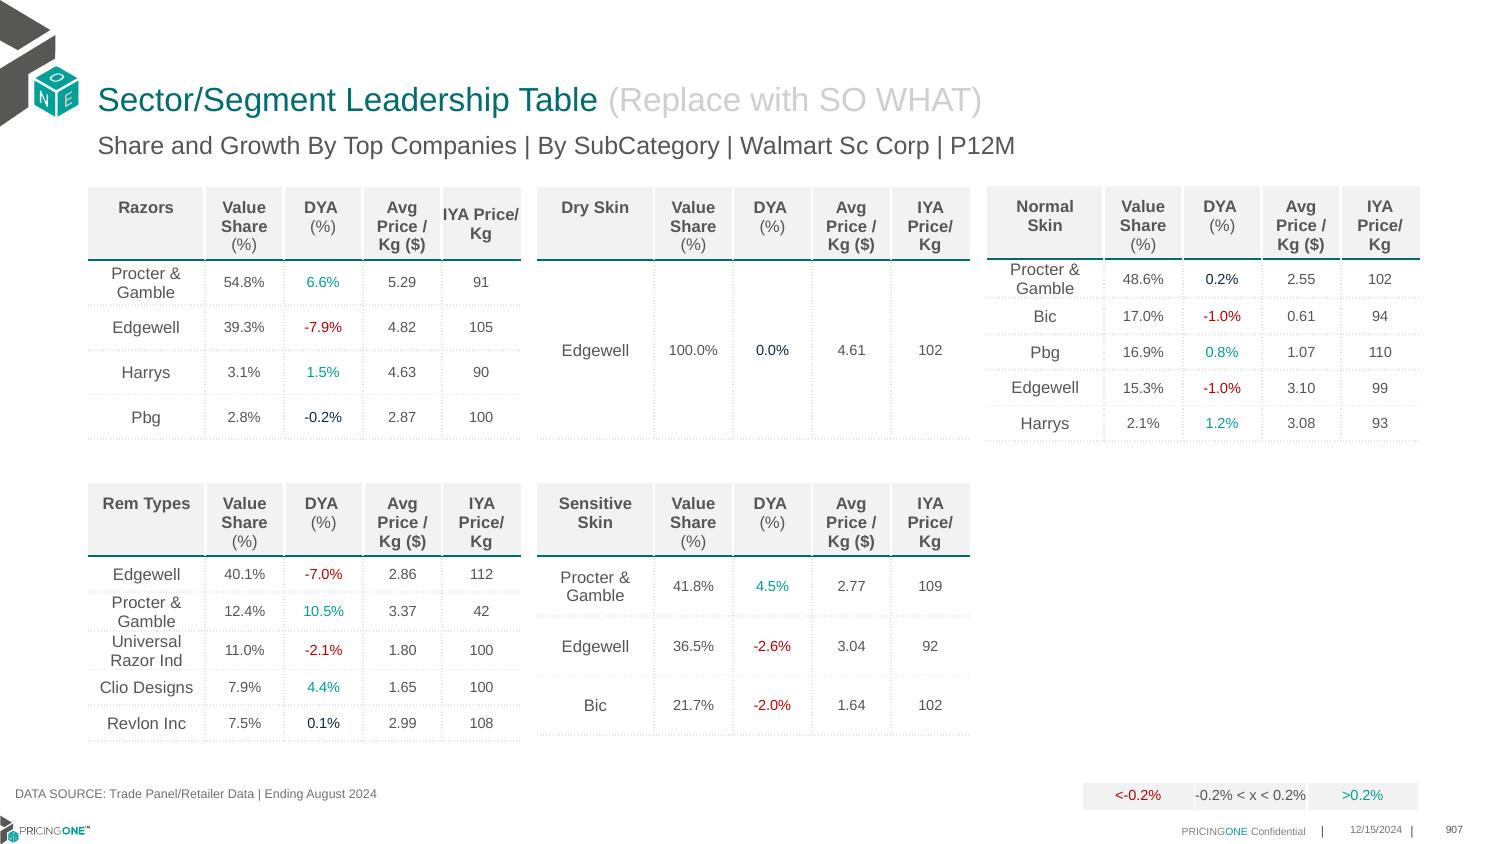

# Sector/Segment Leadership Table (Replace with SO WHAT)
Share and Growth By Top Companies | By SubCategory | Walmart Sc Corp | P12M
| Normal Skin | Value Share (%) | DYA (%) | Avg Price /Kg ($) | IYA Price/Kg |
| --- | --- | --- | --- | --- |
| Procter & Gamble | 48.6% | 0.2% | 2.55 | 102 |
| Bic | 17.0% | -1.0% | 0.61 | 94 |
| Pbg | 16.9% | 0.8% | 1.07 | 110 |
| Edgewell | 15.3% | -1.0% | 3.10 | 99 |
| Harrys | 2.1% | 1.2% | 3.08 | 93 |
| Razors | Value Share (%) | DYA (%) | Avg Price /Kg ($) | IYA Price/ Kg |
| --- | --- | --- | --- | --- |
| Procter & Gamble | 54.8% | 6.6% | 5.29 | 91 |
| Edgewell | 39.3% | -7.9% | 4.82 | 105 |
| Harrys | 3.1% | 1.5% | 4.63 | 90 |
| Pbg | 2.8% | -0.2% | 2.87 | 100 |
| Dry Skin | Value Share (%) | DYA (%) | Avg Price /Kg ($) | IYA Price/Kg |
| --- | --- | --- | --- | --- |
| Edgewell | 100.0% | 0.0% | 4.61 | 102 |
| Rem Types | Value Share (%) | DYA (%) | Avg Price /Kg ($) | IYA Price/Kg |
| --- | --- | --- | --- | --- |
| Edgewell | 40.1% | -7.0% | 2.86 | 112 |
| Procter & Gamble | 12.4% | 10.5% | 3.37 | 42 |
| Universal Razor Ind | 11.0% | -2.1% | 1.80 | 100 |
| Clio Designs | 7.9% | 4.4% | 1.65 | 100 |
| Revlon Inc | 7.5% | 0.1% | 2.99 | 108 |
| Sensitive Skin | Value Share (%) | DYA (%) | Avg Price /Kg ($) | IYA Price/Kg |
| --- | --- | --- | --- | --- |
| Procter & Gamble | 41.8% | 4.5% | 2.77 | 109 |
| Edgewell | 36.5% | -2.6% | 3.04 | 92 |
| Bic | 21.7% | -2.0% | 1.64 | 102 |
DATA SOURCE: Trade Panel/Retailer Data | Ending August 2024
| <-0.2% | -0.2% < x < 0.2% | >0.2% |
| --- | --- | --- |

12/15/2024
907